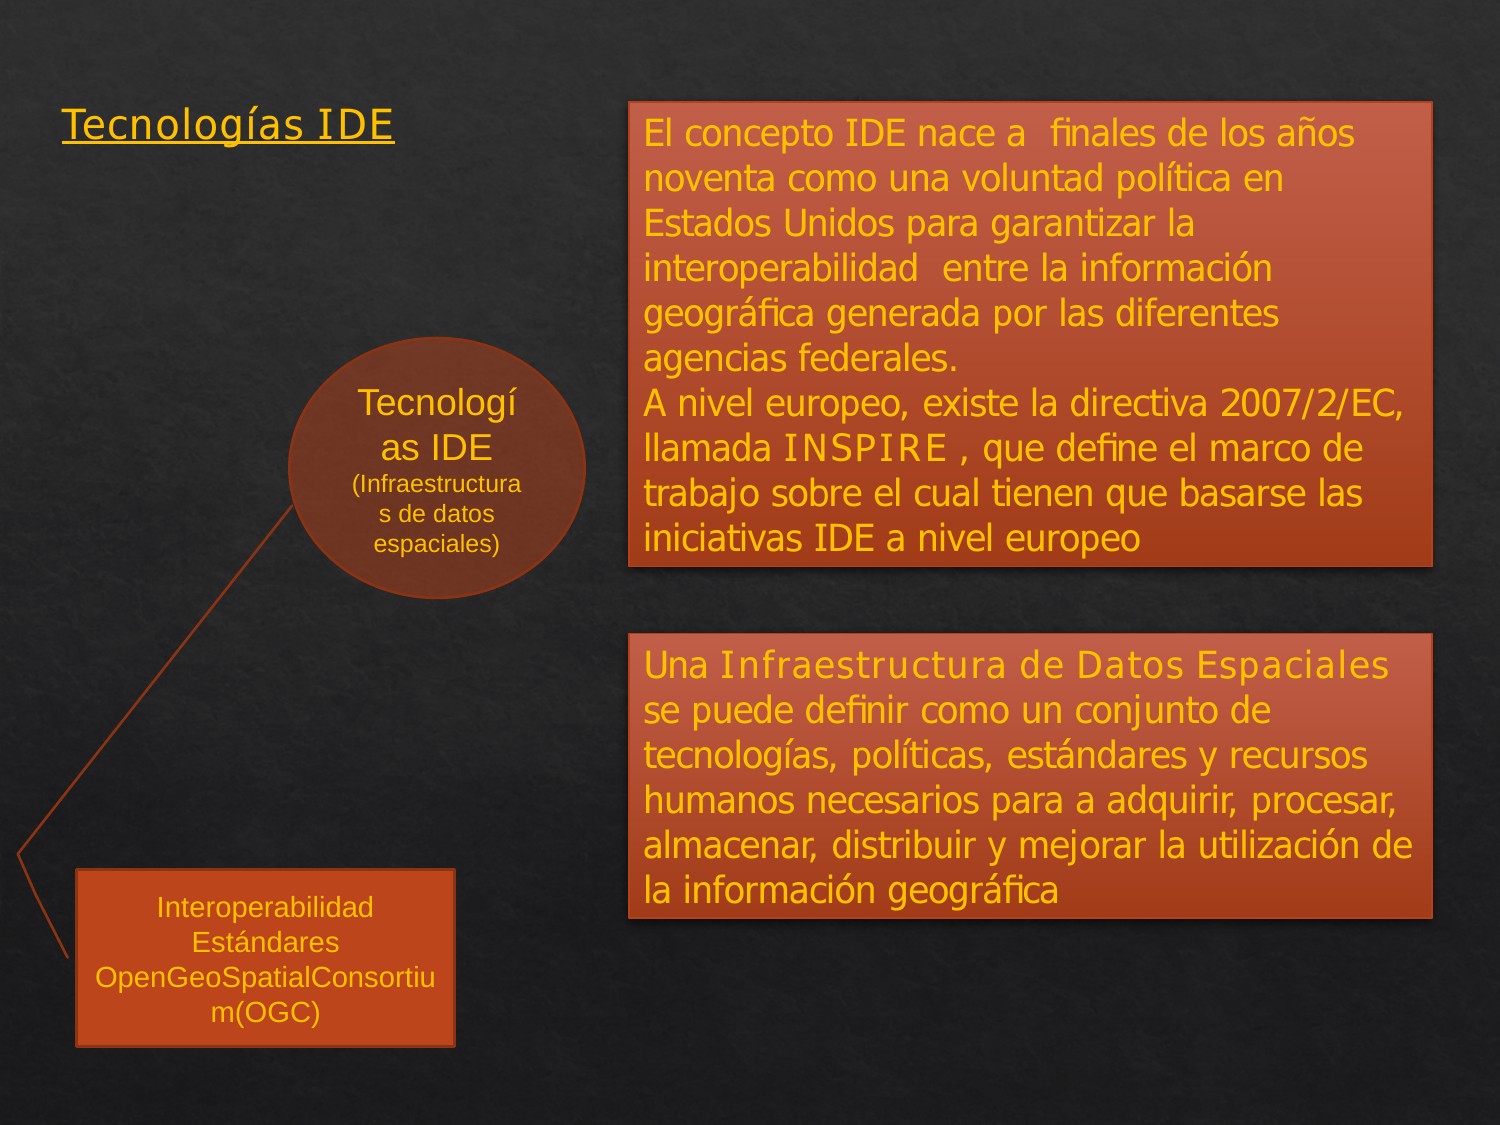

Tecnologías IDE
El concepto IDE nace a  finales de los años noventa como una voluntad política en Estados Unidos para garantizar la interoperabilidad  entre la información geográfica generada por las diferentes agencias federales.
A nivel europeo, existe la directiva 2007/2/EC, llamada INSPIRE , que define el marco de trabajo sobre el cual tienen que basarse las iniciativas IDE a nivel europeo
Tecnologías IDE
(Infraestructuras de datos espaciales)
Una Infraestructura de Datos Espaciales se puede definir como un conjunto de tecnologías, políticas, estándares y recursos humanos necesarios para a adquirir, procesar, almacenar, distribuir y mejorar la utilización de la información geográfica
Interoperabilidad
Estándares
OpenGeoSpatialConsortium(OGC)